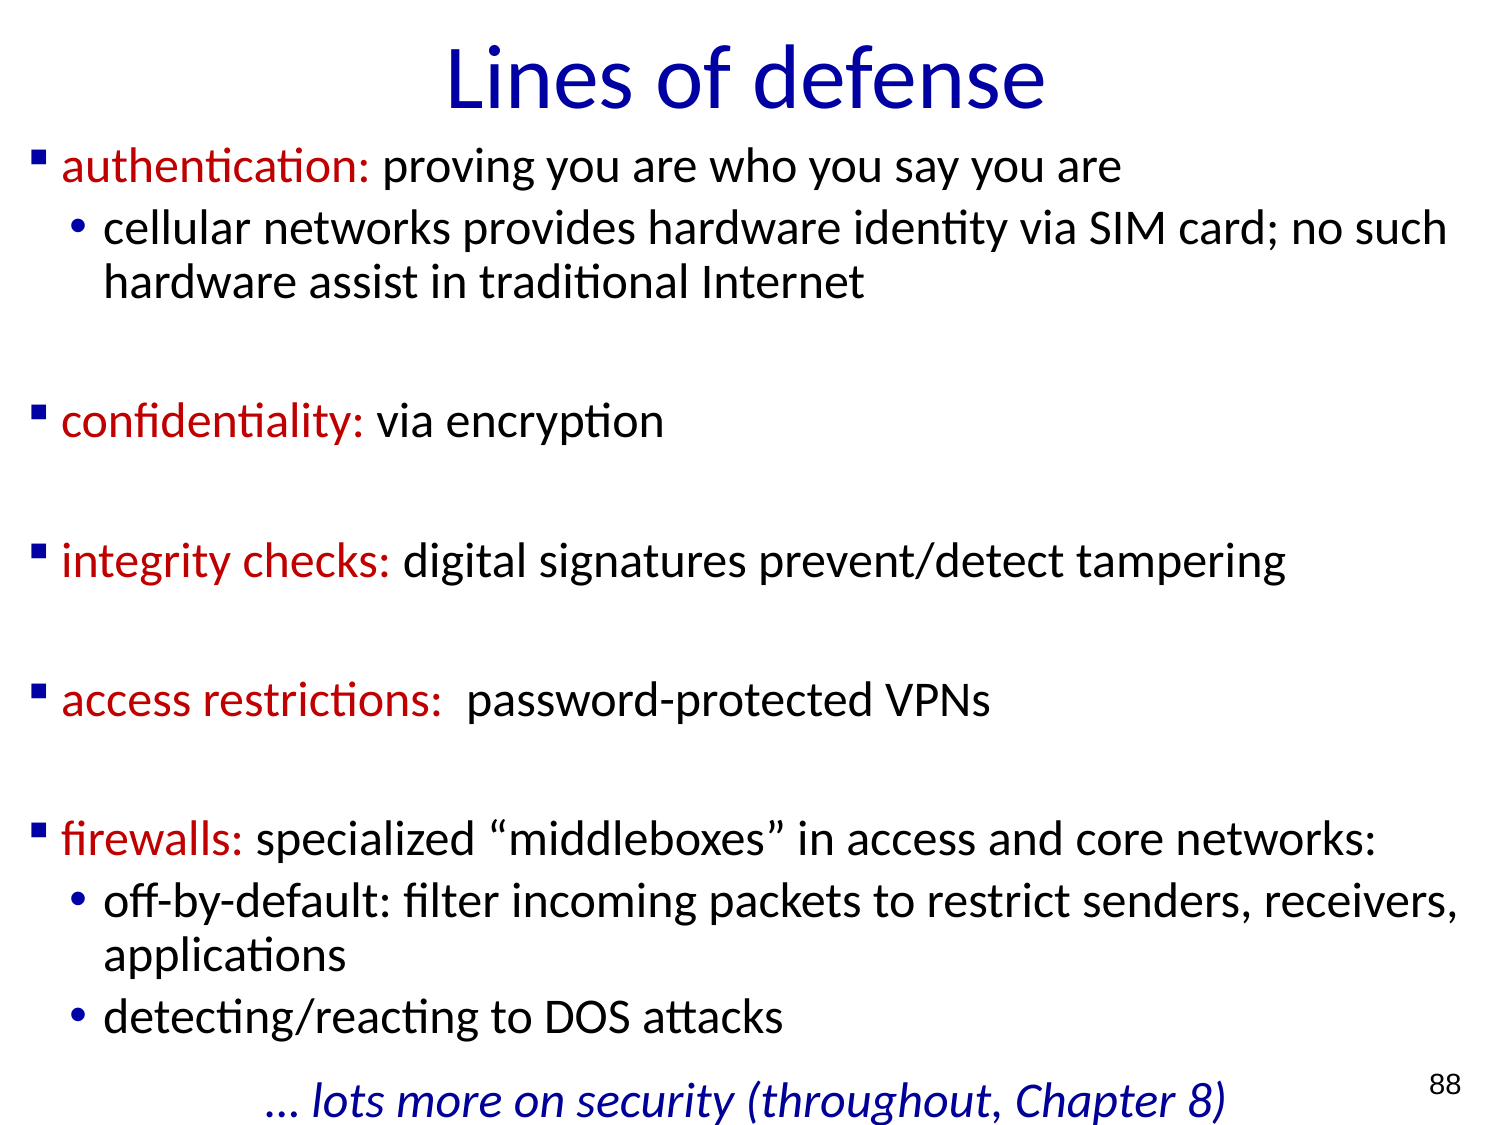

# Lines of defense
authentication: proving you are who you say you are
cellular networks provides hardware identity via SIM card; no such hardware assist in traditional Internet

confidentiality: via encryption

integrity checks: digital signatures prevent/detect tampering

access restrictions:  password-protected VPNs

firewalls: specialized “middleboxes” in access and core networks:
off-by-default: filter incoming packets to restrict senders, receivers, applications
detecting/reacting to DOS attacks
… lots more on security (throughout, Chapter 8)
88